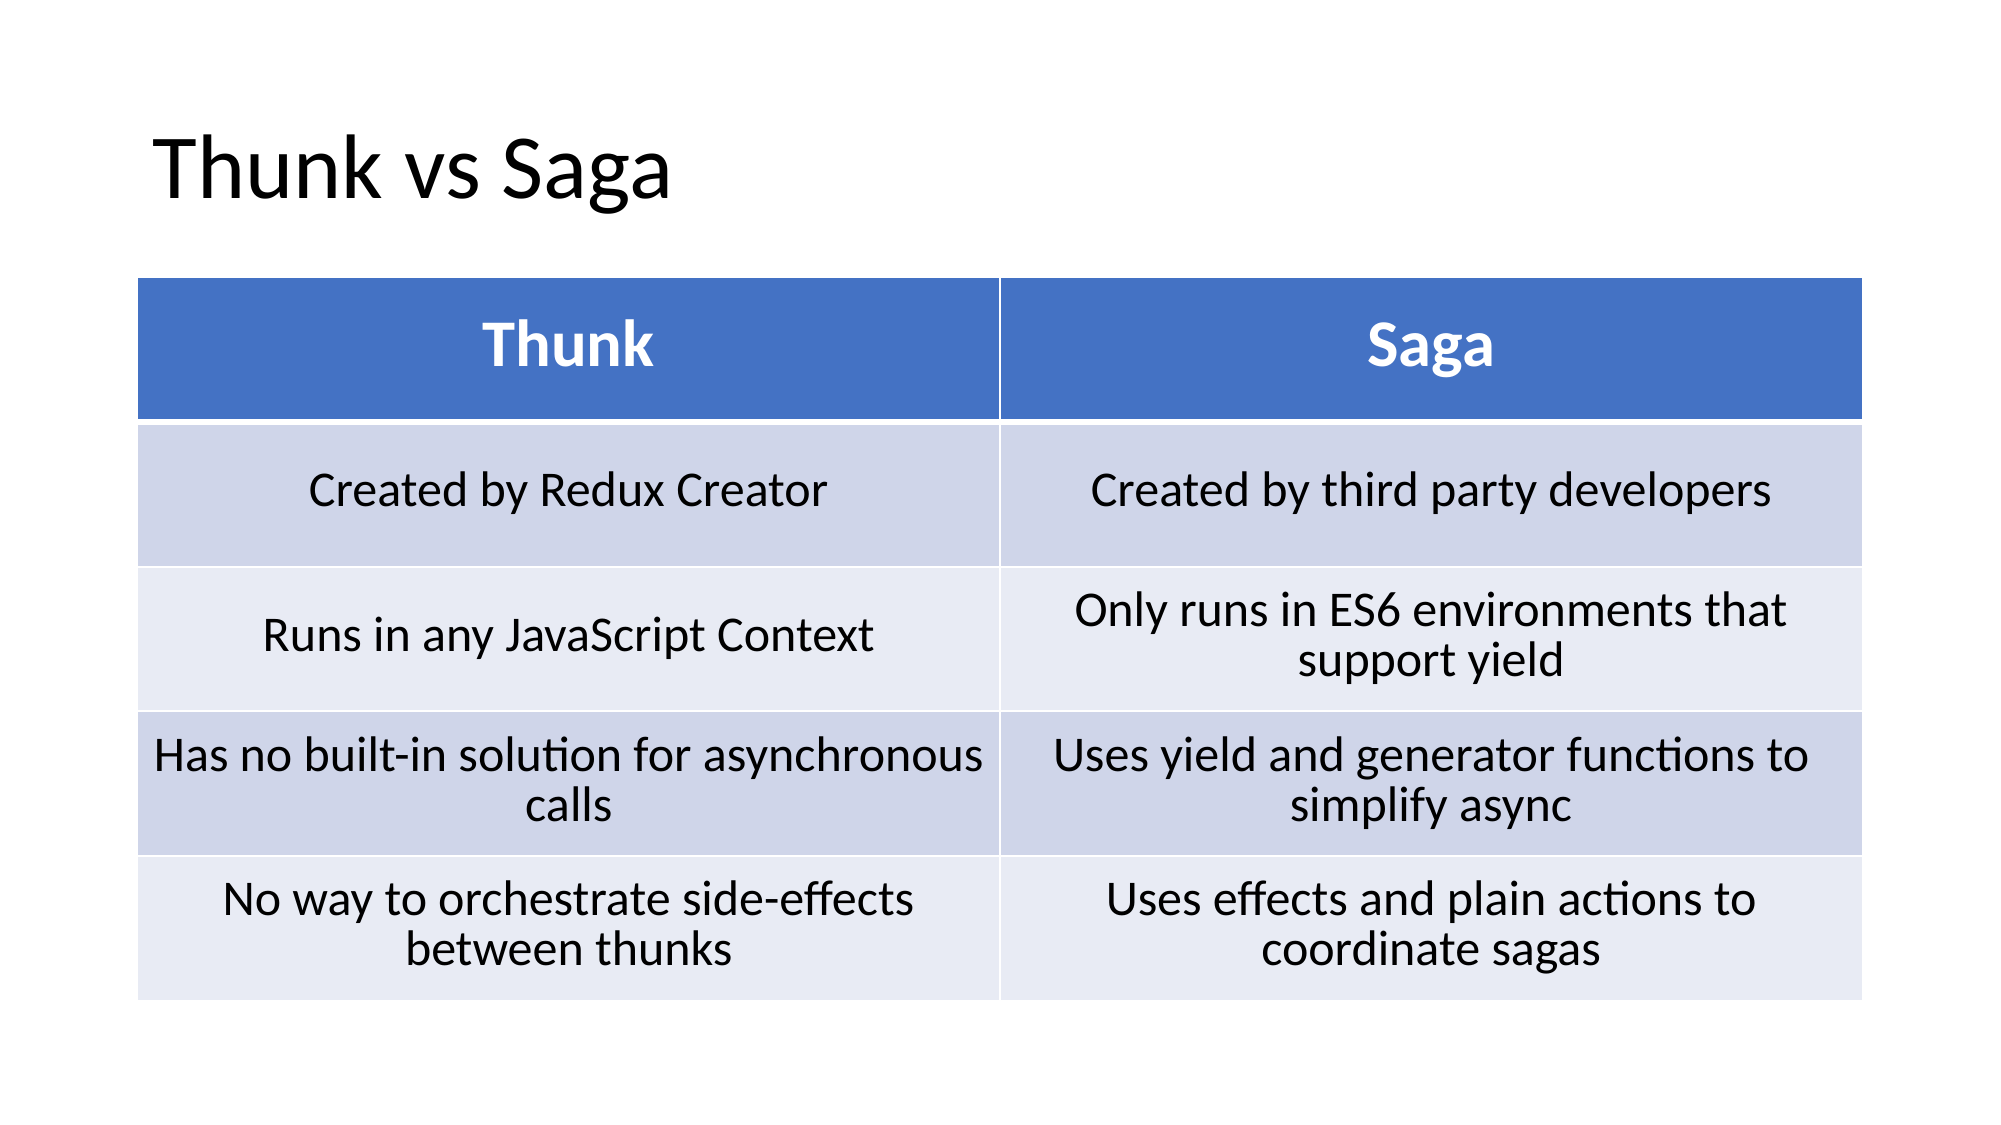

# Thunk vs Saga
| Thunk | Saga |
| --- | --- |
| Created by Redux Creator | Created by third party developers |
| Runs in any JavaScript Context | Only runs in ES6 environments that support yield |
| Has no built-in solution for asynchronous calls | Uses yield and generator functions to simplify async |
| No way to orchestrate side-effects between thunks | Uses effects and plain actions to coordinate sagas |